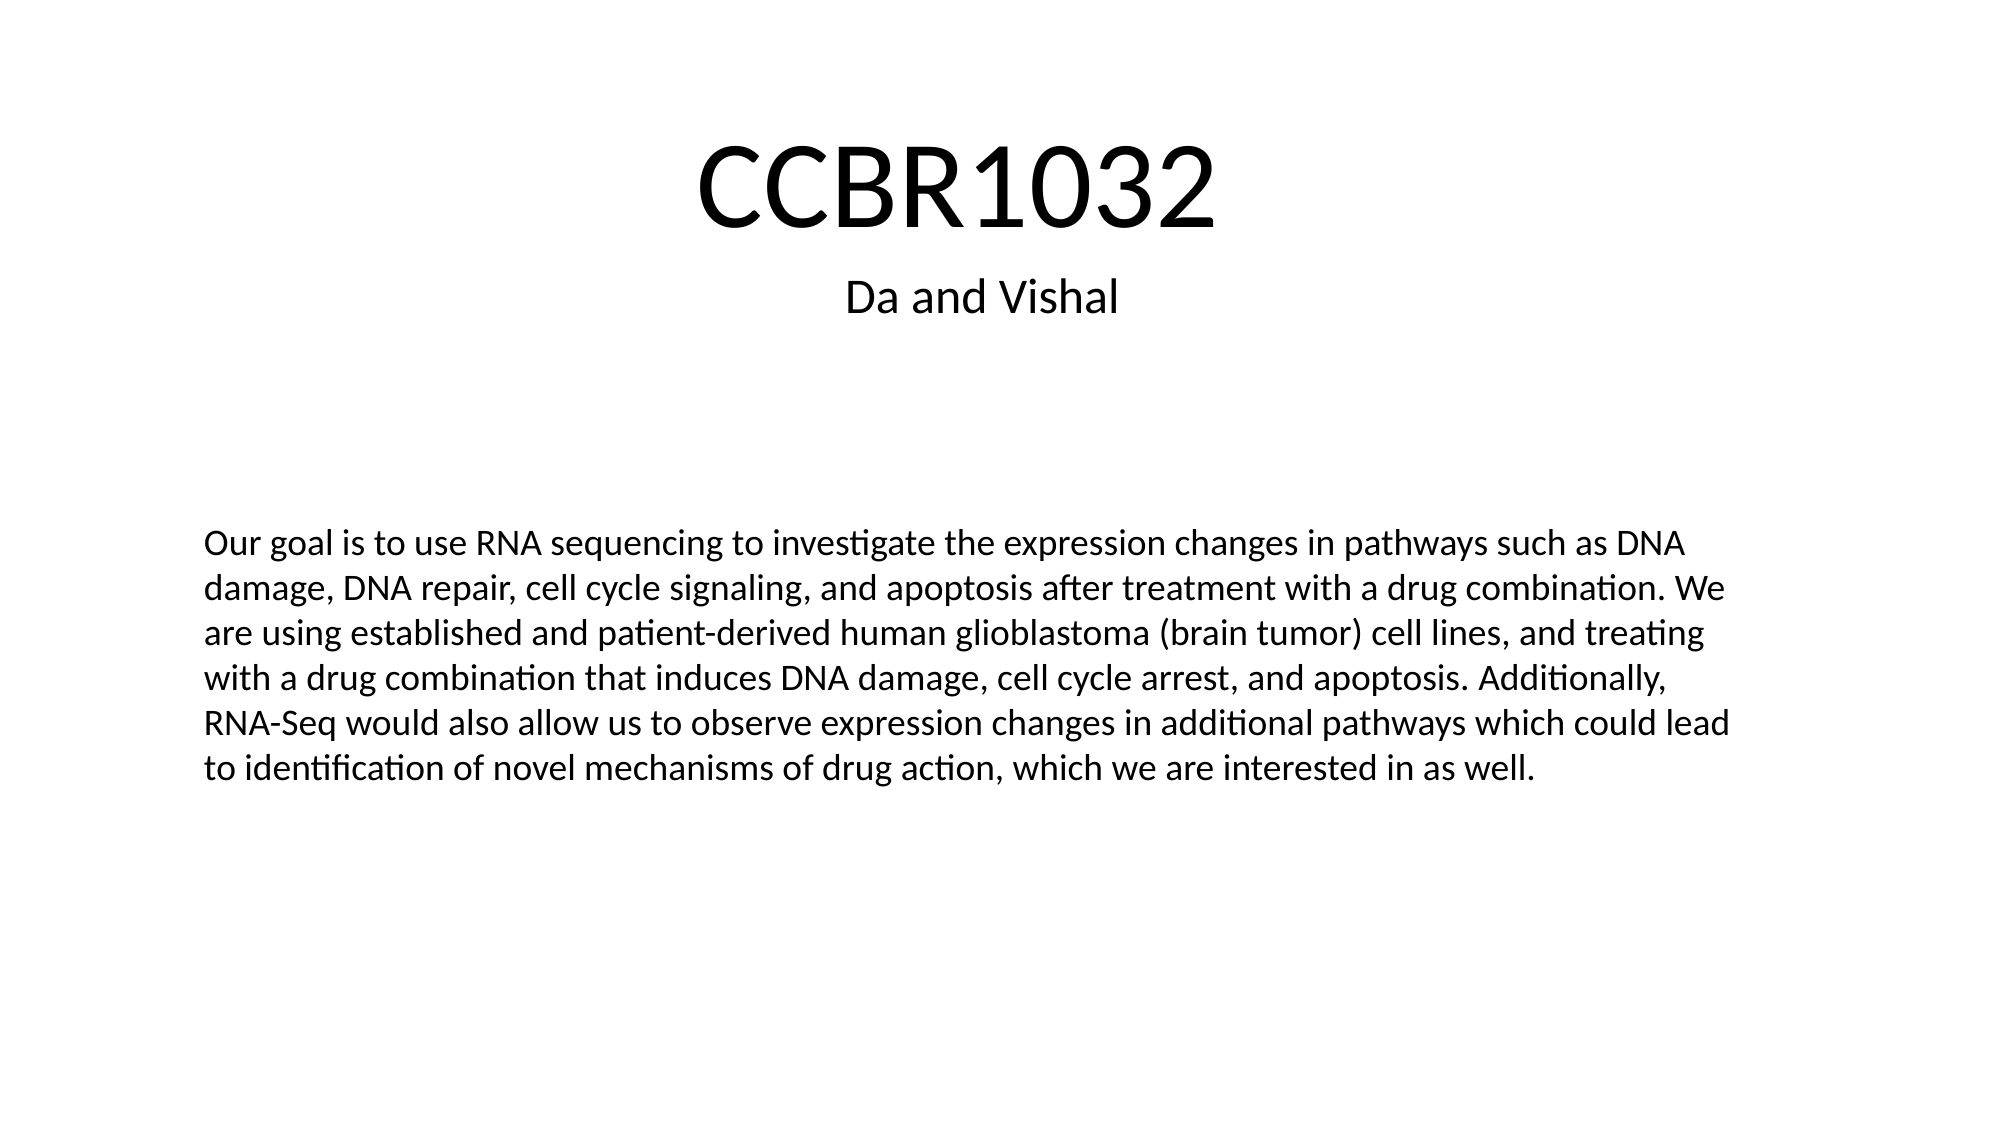

# CCBR1032
Da and Vishal
Our goal is to use RNA sequencing to investigate the expression changes in pathways such as DNA damage, DNA repair, cell cycle signaling, and apoptosis after treatment with a drug combination. We are using established and patient-derived human glioblastoma (brain tumor) cell lines, and treating with a drug combination that induces DNA damage, cell cycle arrest, and apoptosis. Additionally, RNA-Seq would also allow us to observe expression changes in additional pathways which could lead to identification of novel mechanisms of drug action, which we are interested in as well.